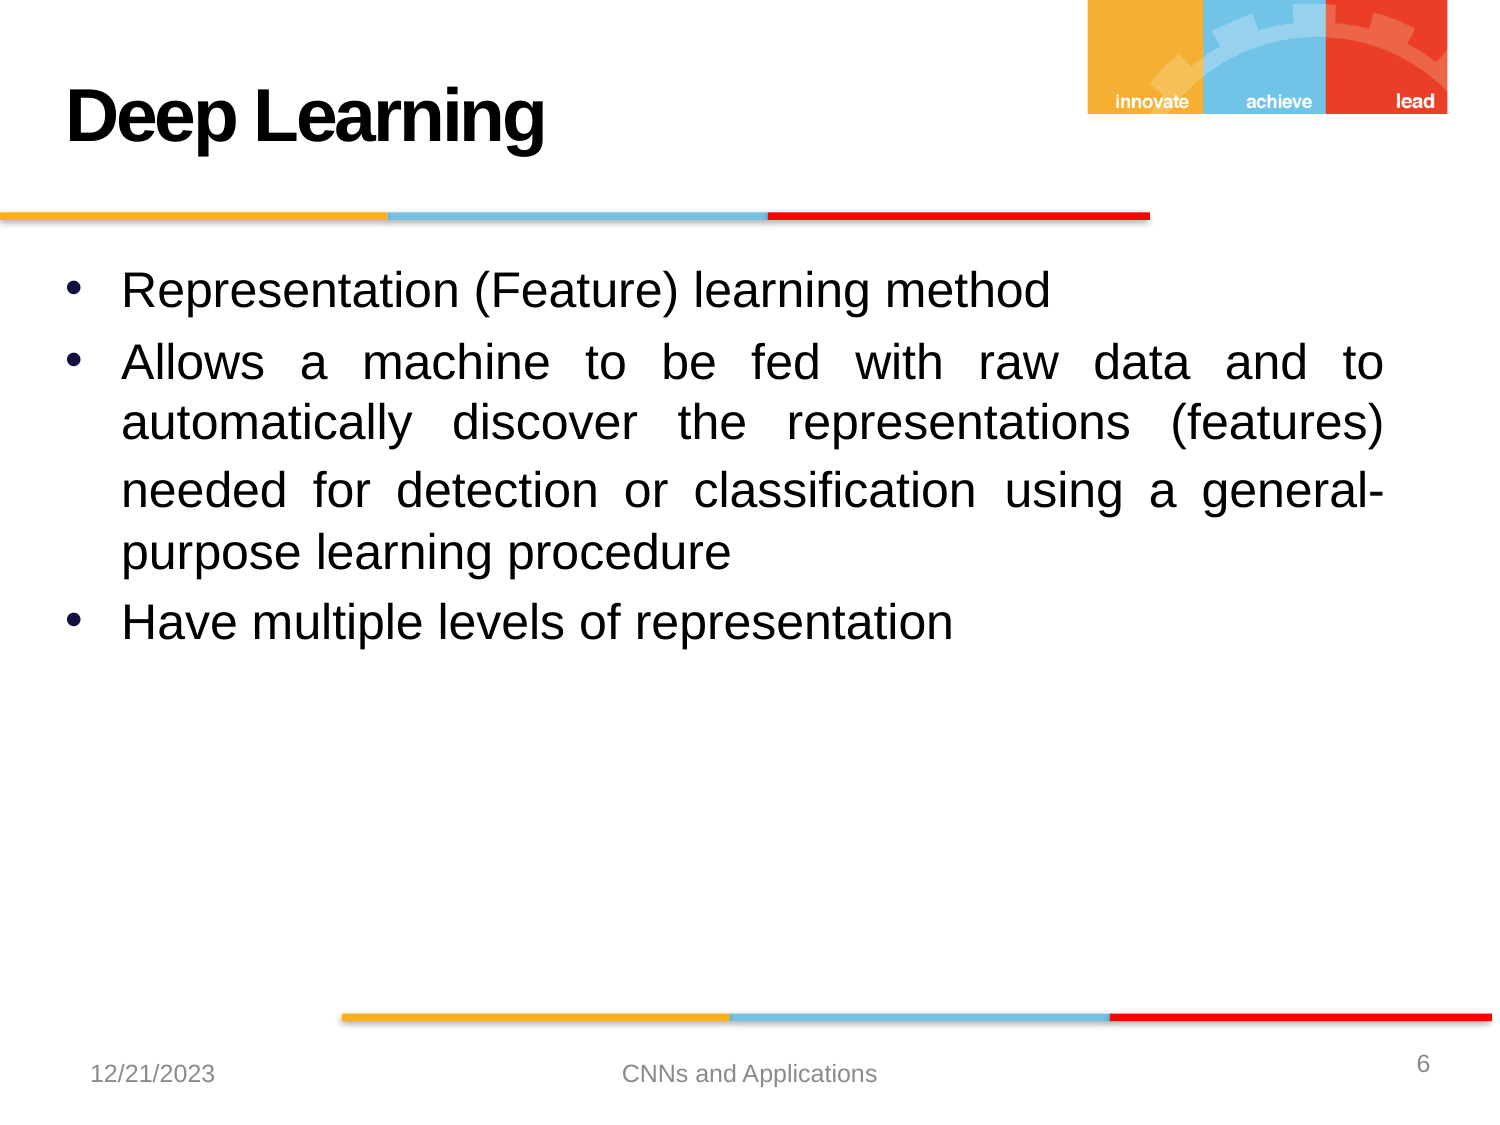

Deep Learning
Representation (Feature) learning method
Allows a machine to be fed with raw data and to automatically discover the representations (features) needed for detection or classification using a general-purpose learning procedure
Have multiple levels of representation

6
12/21/2023
CNNs and Applications